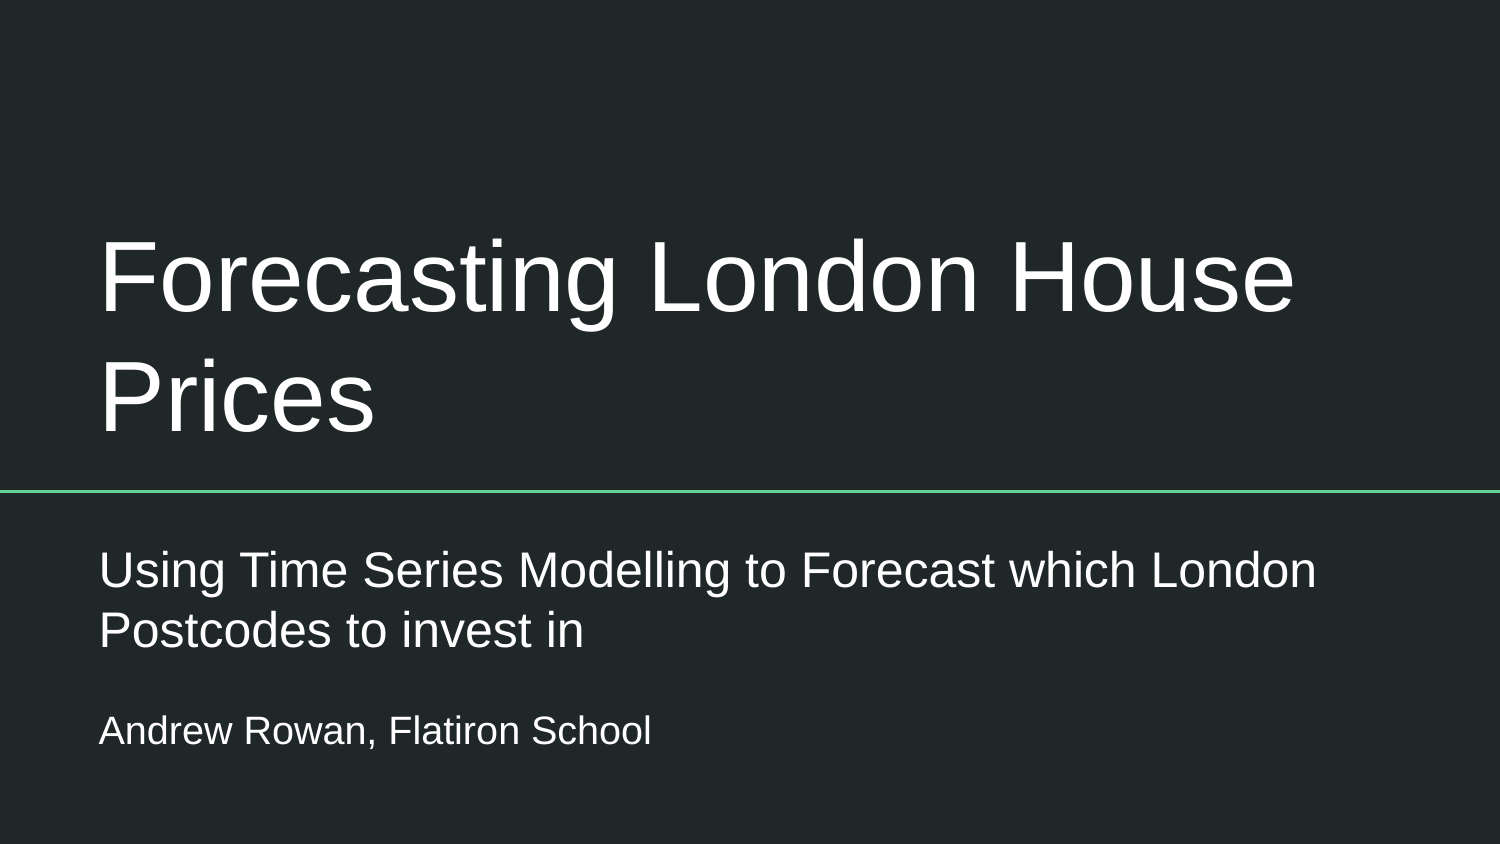

# Forecasting London House Prices
Using Time Series Modelling to Forecast which London Postcodes to invest in

Andrew Rowan, Flatiron School